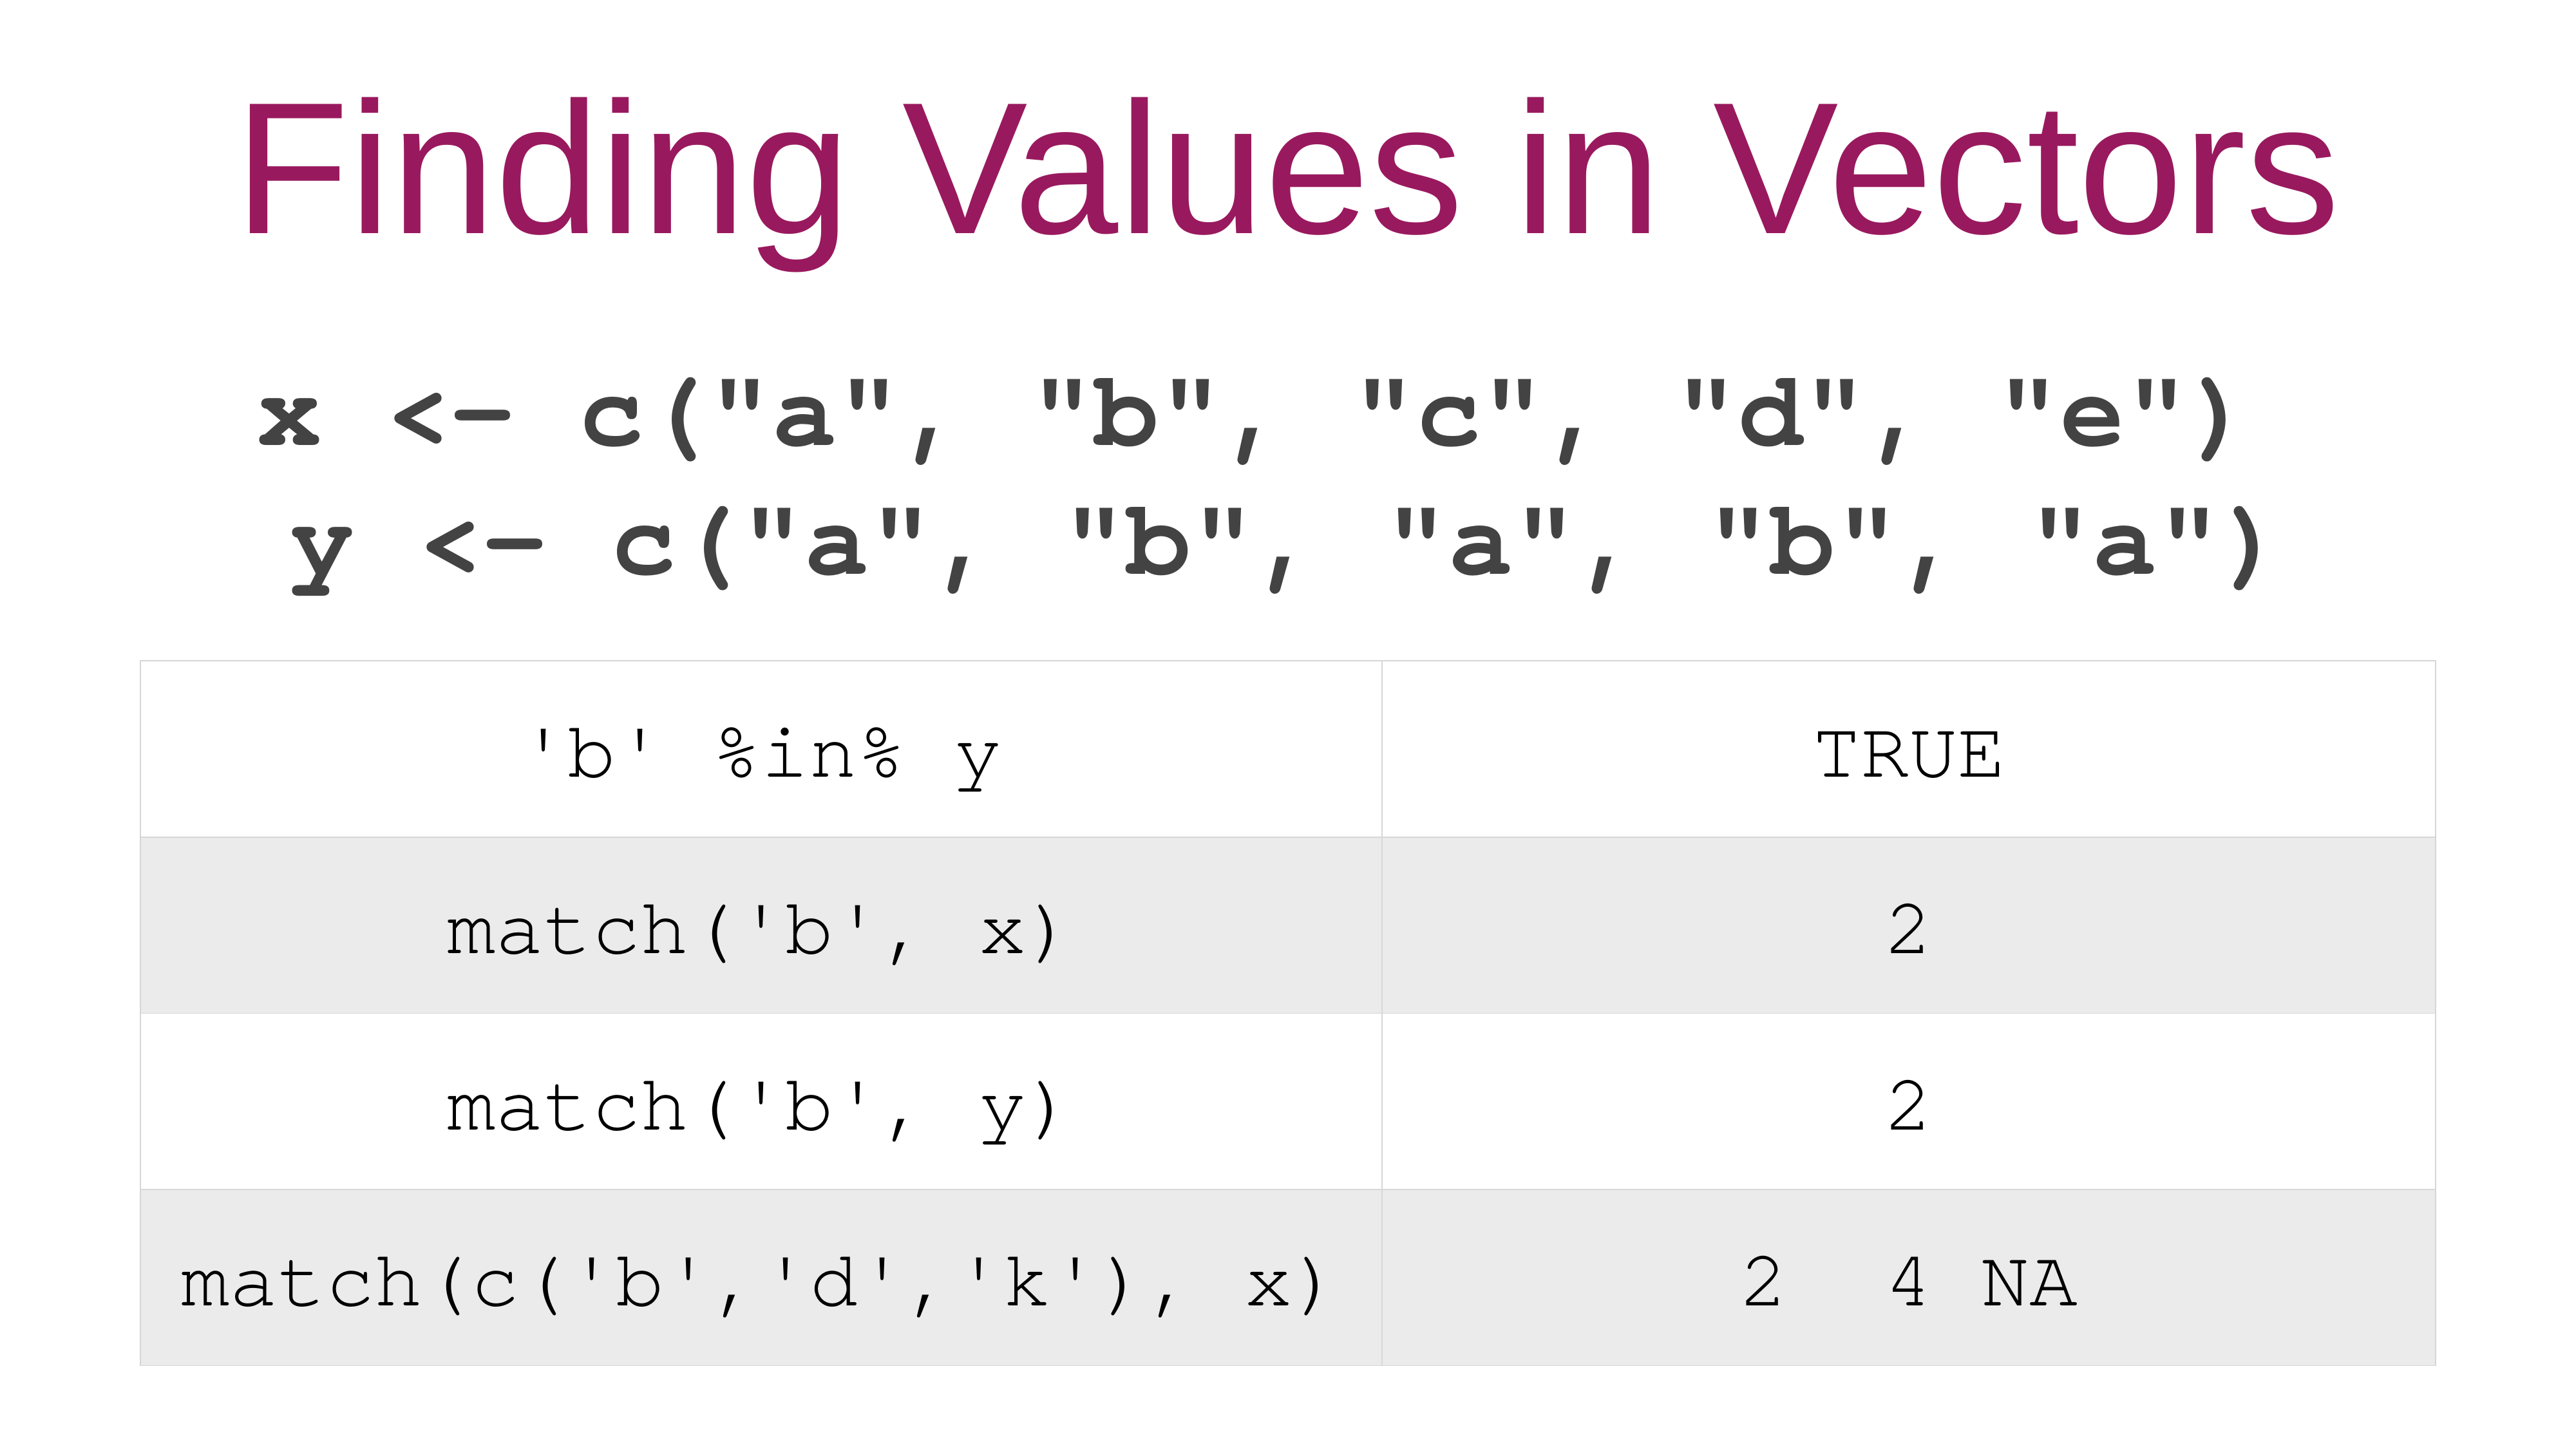

# Finding Values in Vectors
x <- c("a", "b", "c", "d", "e")
y <- c("a", "b", "a", "b", "a")
| 'b' %in% y | TRUE |
| --- | --- |
| match('b', x) | 2 |
| match('b', y) | 2 |
| match(c('b','d','k'), x) | 2 4 NA |